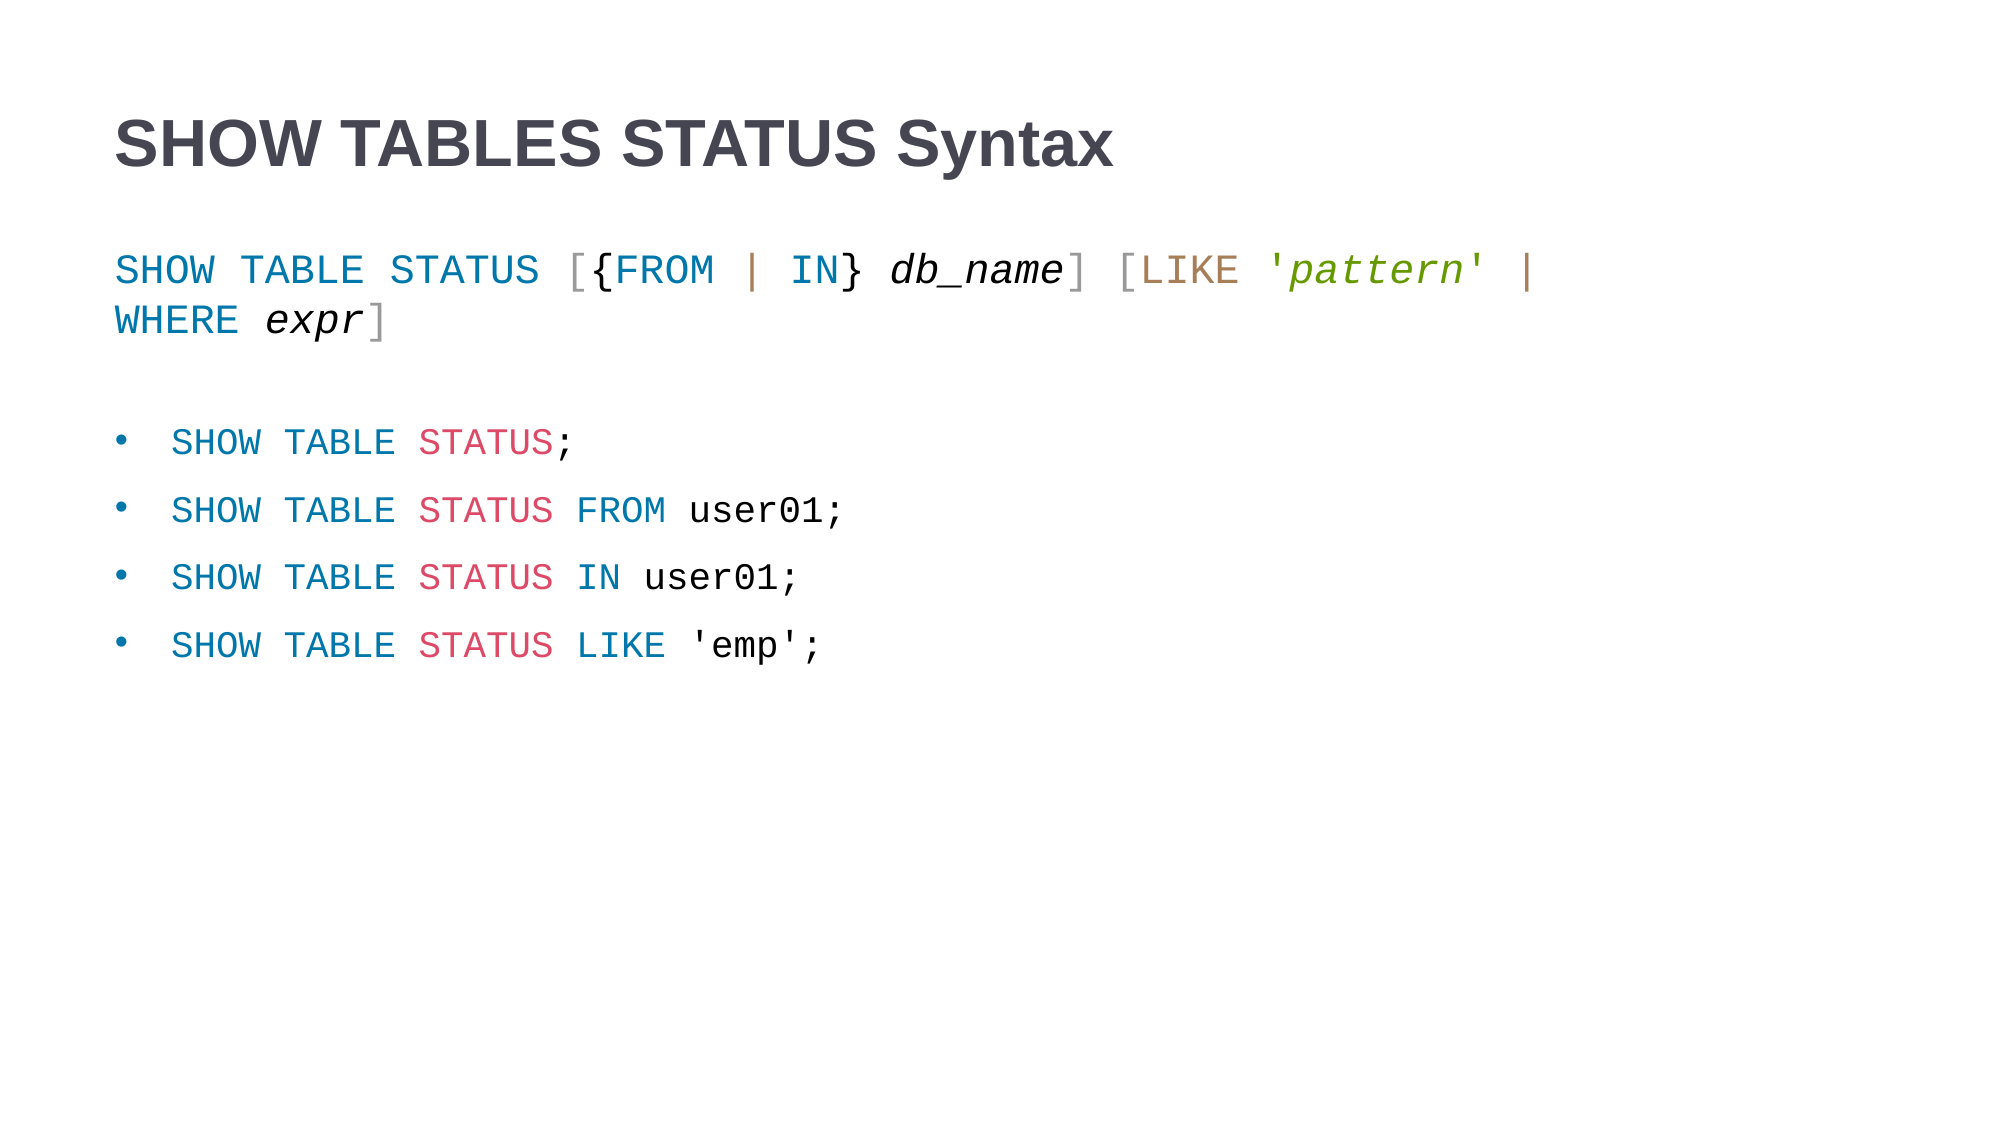

# SHOW TABLES STATUS Syntax
SHOW TABLE STATUS [{FROM | IN} db_name] [LIKE 'pattern' | WHERE expr]
SHOW TABLE STATUS;
SHOW TABLE STATUS FROM user01;
SHOW TABLE STATUS IN user01;
SHOW TABLE STATUS LIKE 'emp';